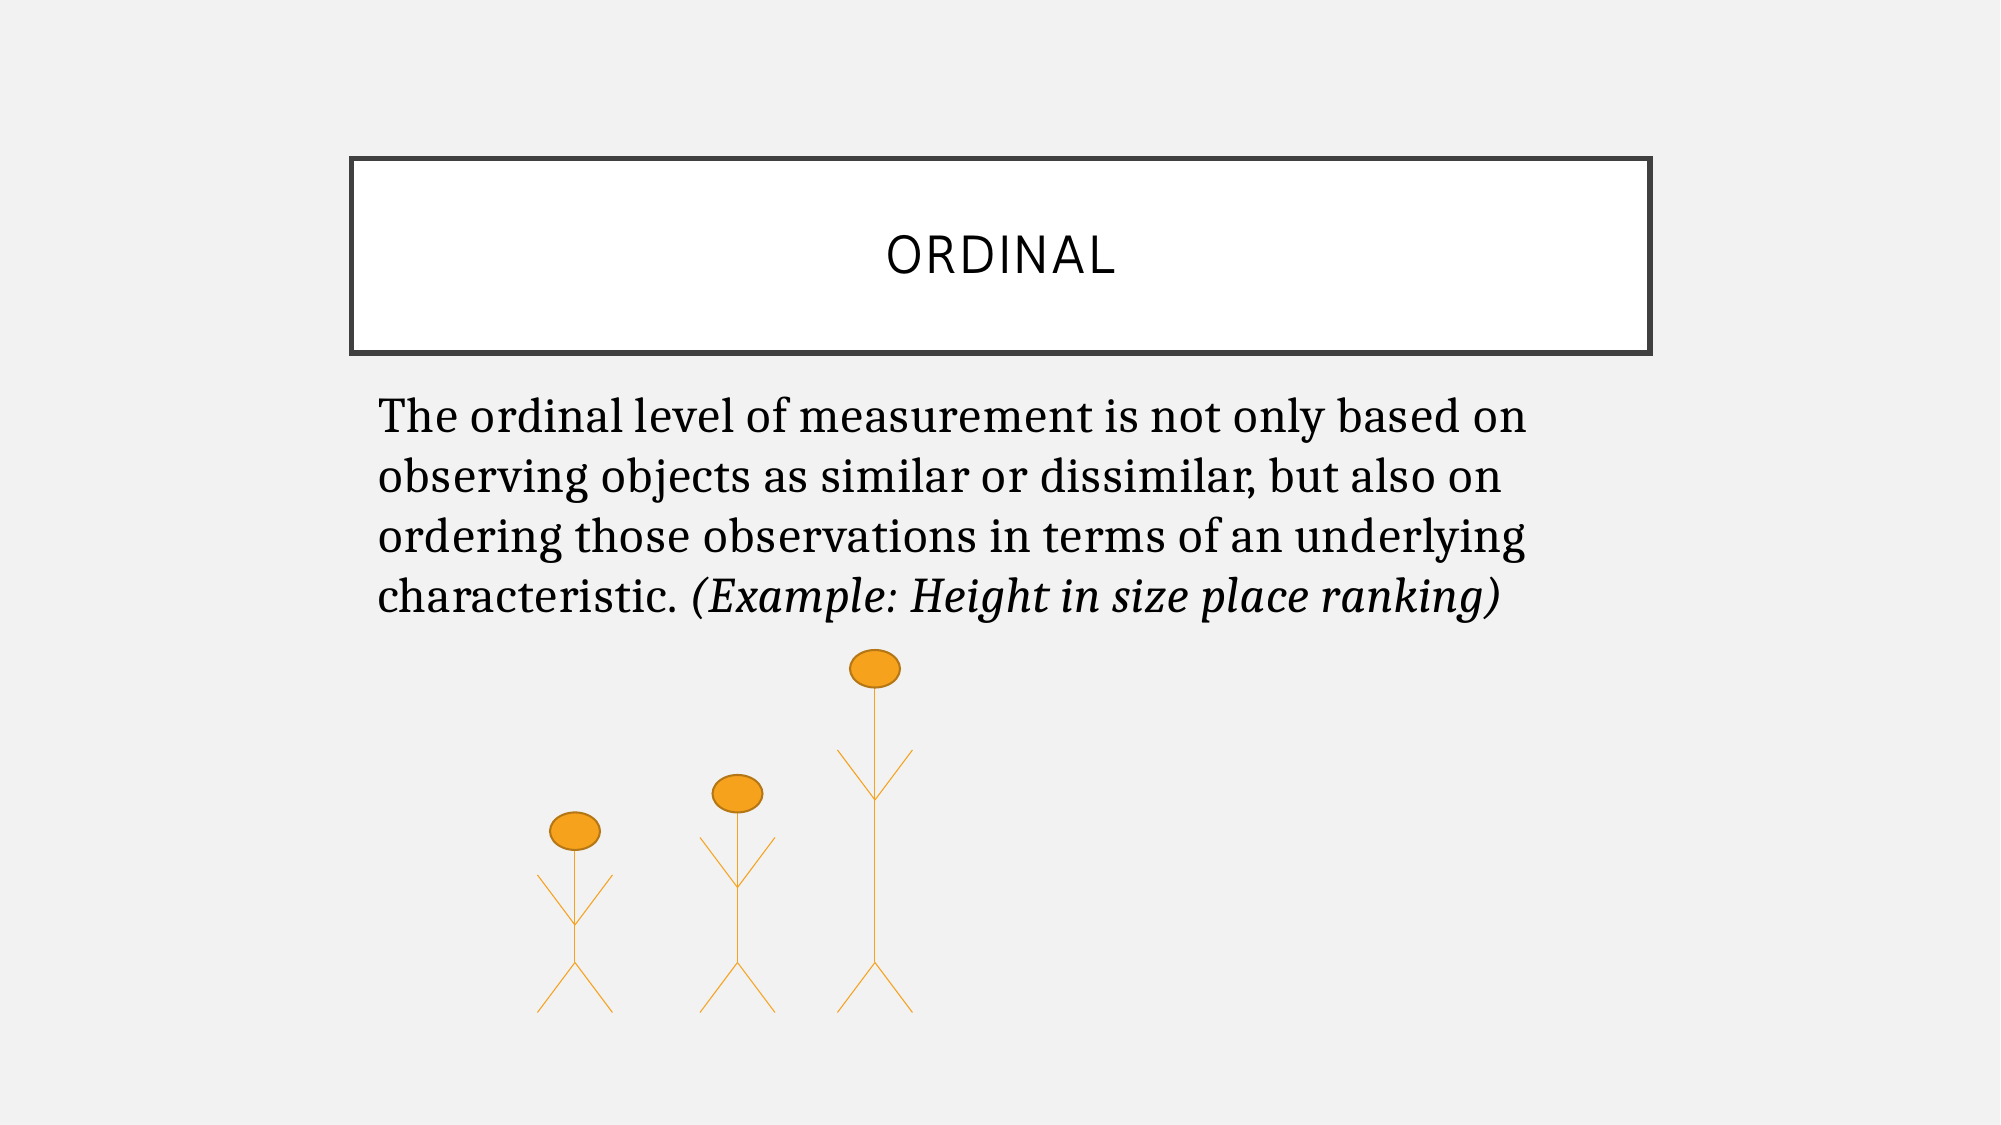

# Ordinal
The ordinal level of measurement is not only based on observing objects as similar or dissimilar, but also on ordering those observations in terms of an underlying characteristic. (Example: Height in size place ranking)